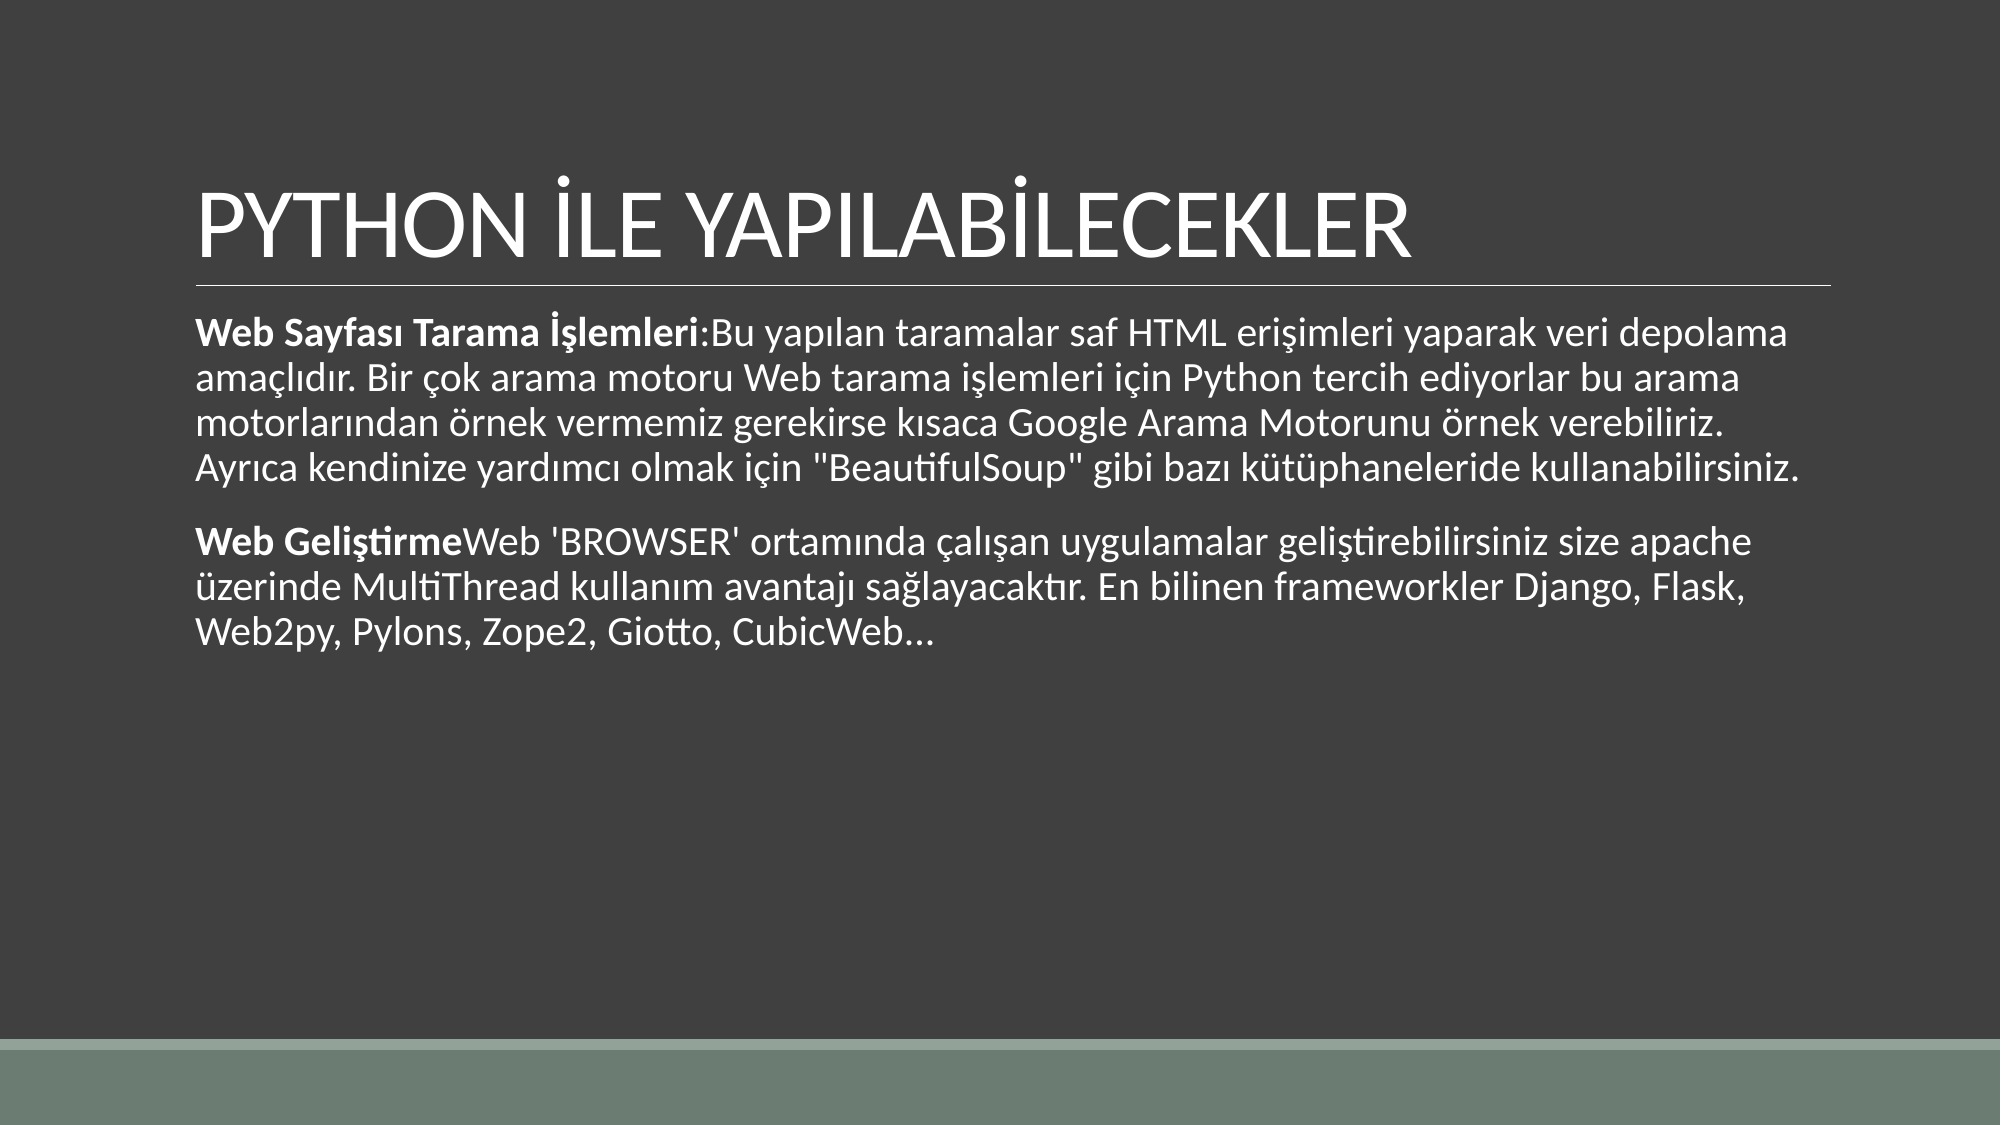

# PYTHON İLE YAPILABİLECEKLER
Web Sayfası Tarama İşlemleri:Bu yapılan taramalar saf HTML erişimleri yaparak veri depolama amaçlıdır. Bir çok arama motoru Web tarama işlemleri için Python tercih ediyorlar bu arama motorlarından örnek vermemiz gerekirse kısaca Google Arama Motorunu örnek verebiliriz. Ayrıca kendinize yardımcı olmak için "BeautifulSoup" gibi bazı kütüphaneleride kullanabilirsiniz.
Web GeliştirmeWeb 'BROWSER' ortamında çalışan uygulamalar geliştirebilirsiniz size apache üzerinde MultiThread kullanım avantajı sağlayacaktır. En bilinen frameworkler Django, Flask, Web2py, Pylons, Zope2, Giotto, CubicWeb...